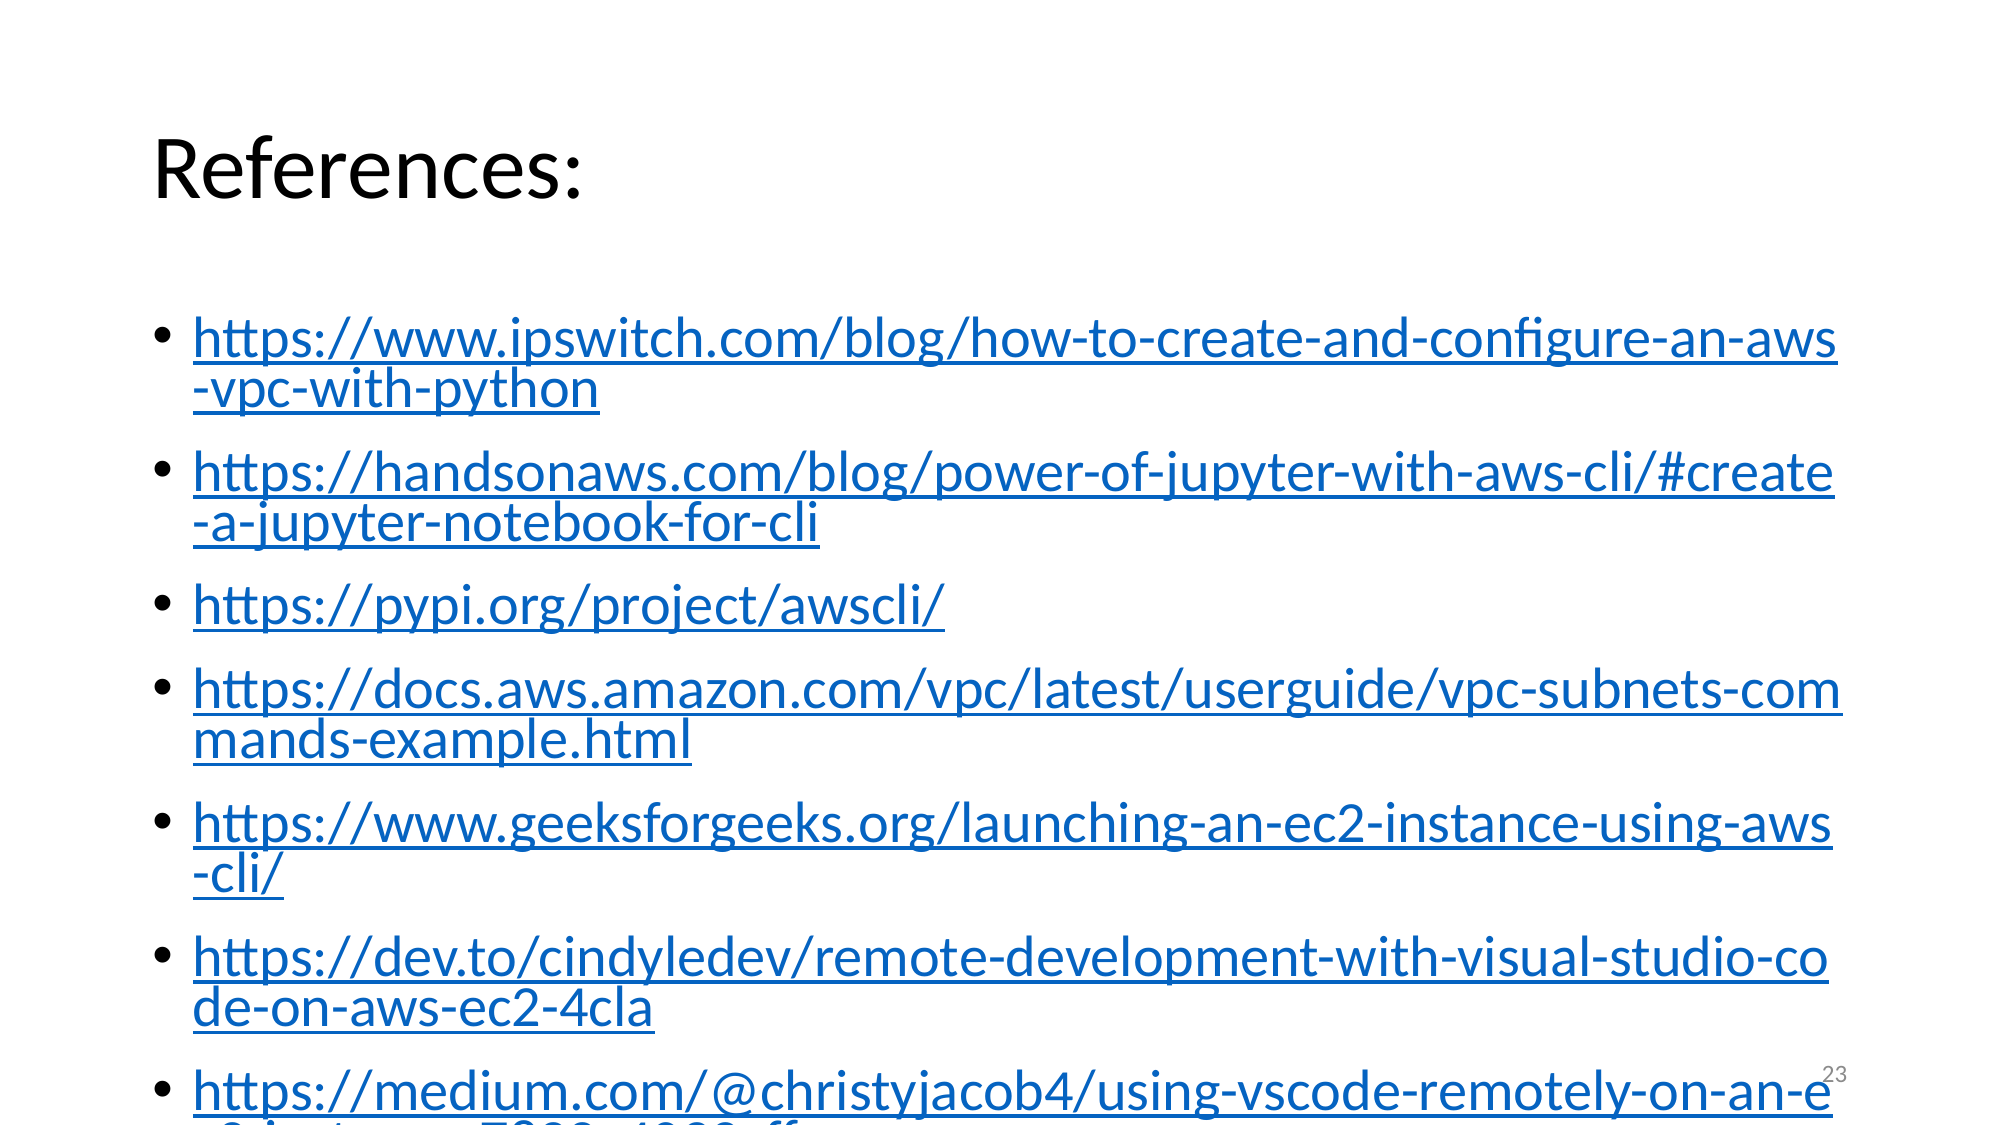

# References:
https://www.ipswitch.com/blog/how-to-create-and-configure-an-aws-vpc-with-python
https://handsonaws.com/blog/power-of-jupyter-with-aws-cli/#create-a-jupyter-notebook-for-cli
https://pypi.org/project/awscli/
https://docs.aws.amazon.com/vpc/latest/userguide/vpc-subnets-commands-example.html
https://www.geeksforgeeks.org/launching-an-ec2-instance-using-aws-cli/
https://dev.to/cindyledev/remote-development-with-visual-studio-code-on-aws-ec2-4cla
https://medium.com/@christyjacob4/using-vscode-remotely-on-an-ec2-instance-7822c4032cff

23